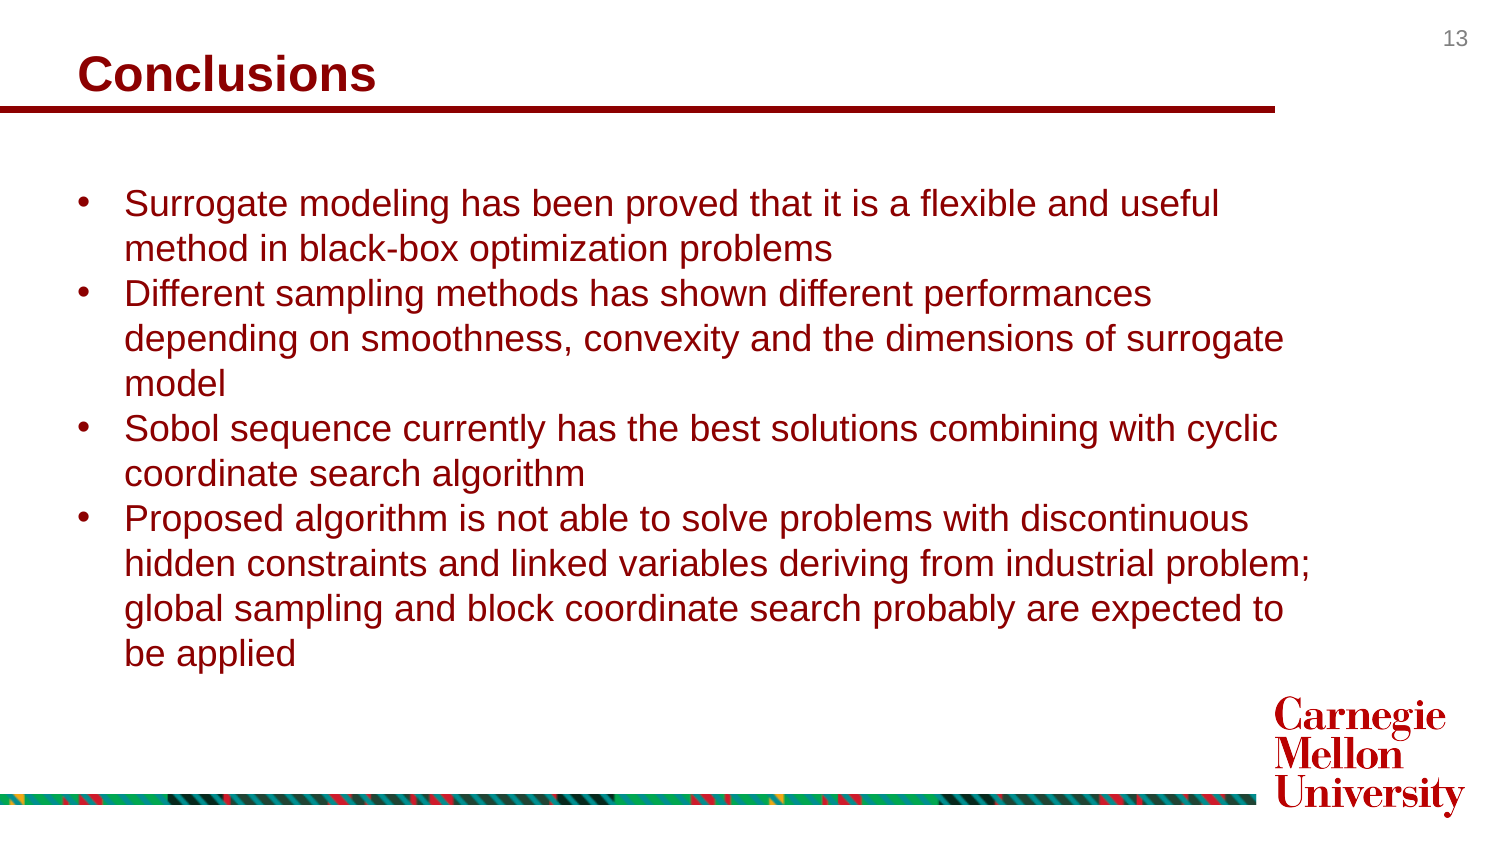

Conclusions
Surrogate modeling has been proved that it is a flexible and useful method in black-box optimization problems
Different sampling methods has shown different performances depending on smoothness, convexity and the dimensions of surrogate model
Sobol sequence currently has the best solutions combining with cyclic coordinate search algorithm
Proposed algorithm is not able to solve problems with discontinuous hidden constraints and linked variables deriving from industrial problem;  global sampling and block coordinate search probably are expected to be applied